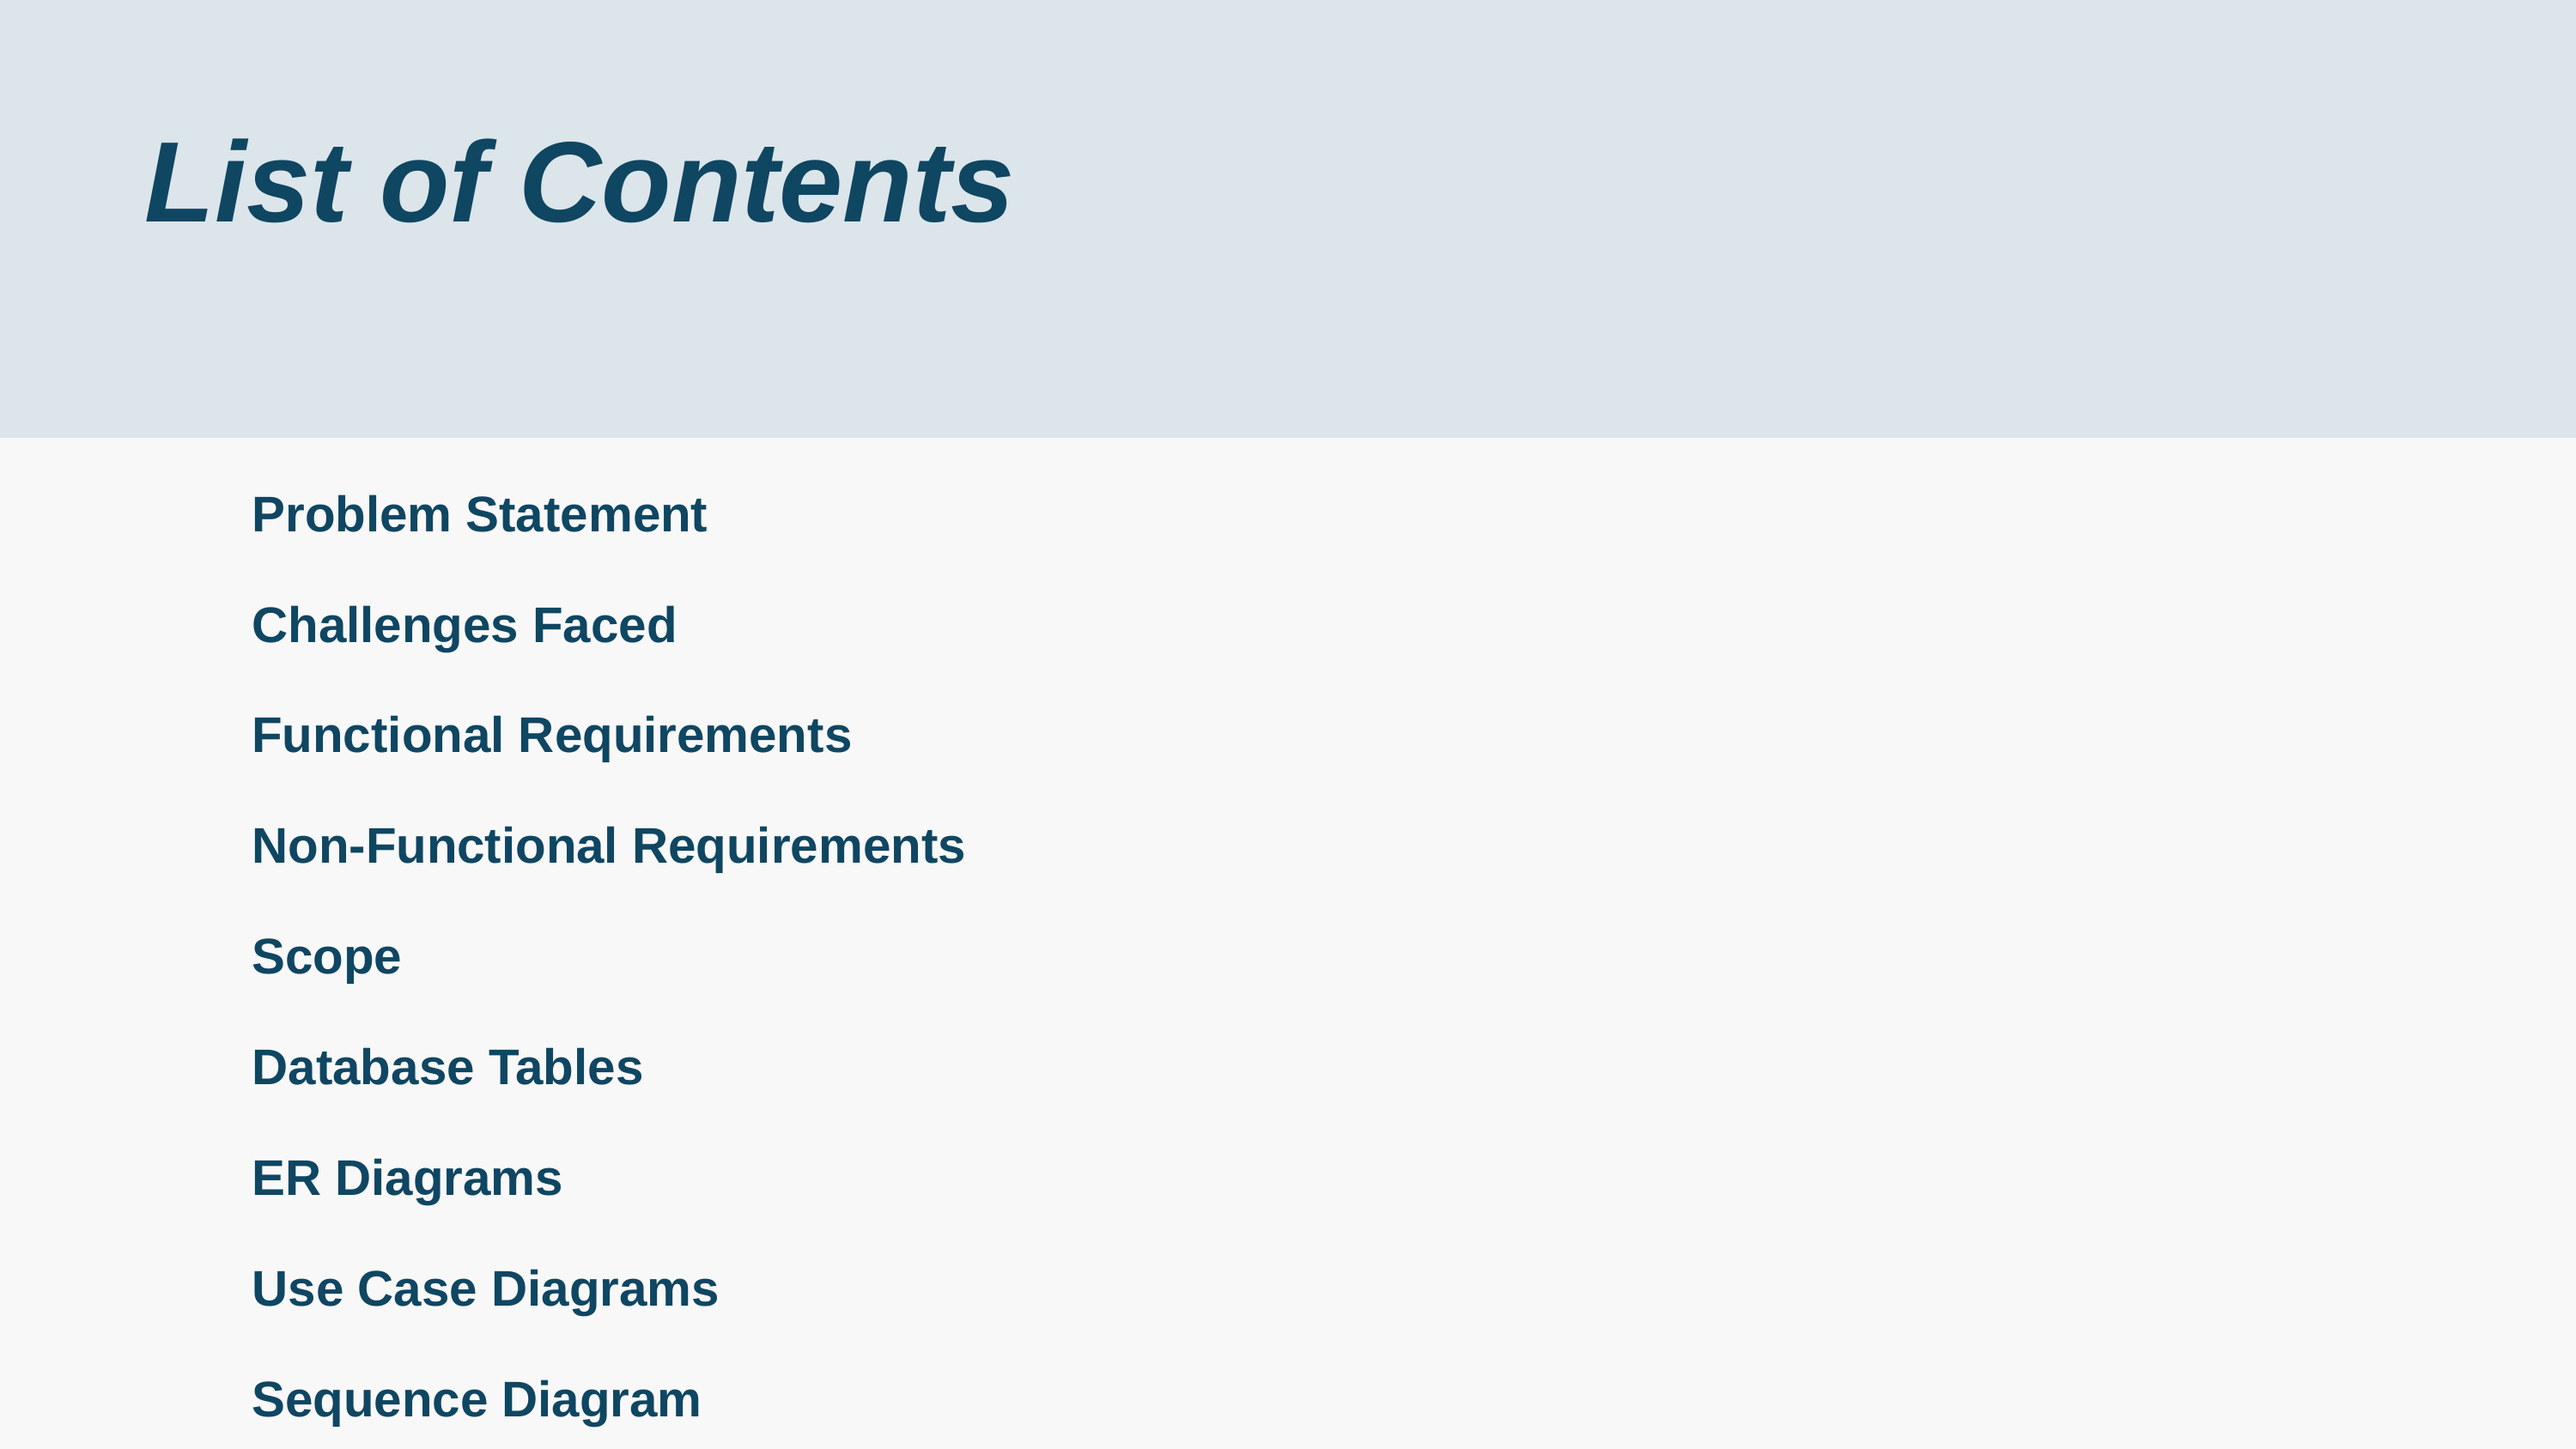

List of Contents
Problem Statement
Challenges Faced
Functional Requirements
Non-Functional Requirements
Scope
Database Tables
ER Diagrams
Use Case Diagrams
Sequence Diagram